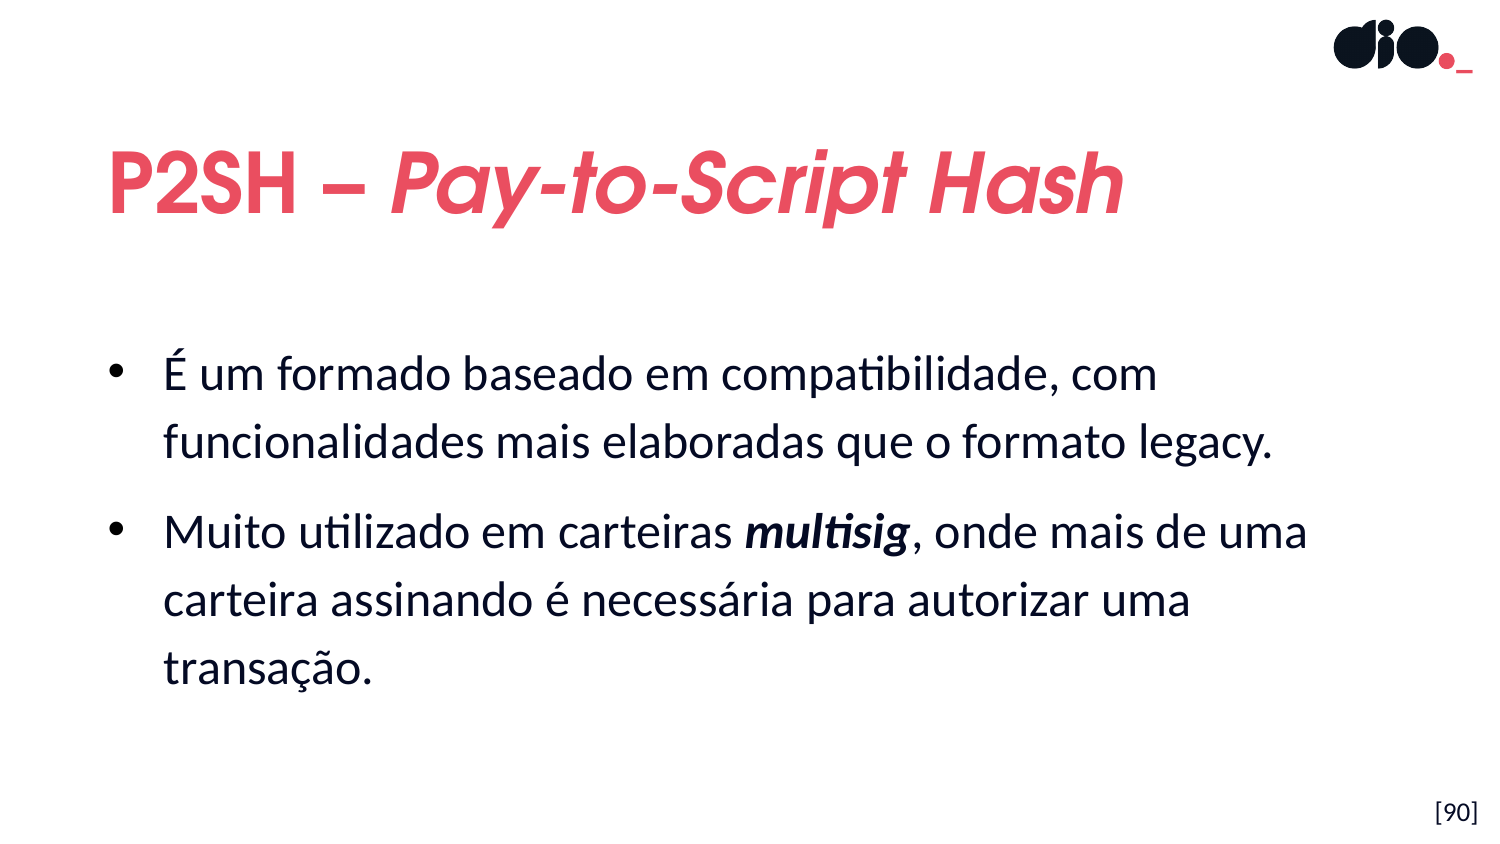

P2SH – Pay-to-Script Hash
É um formado baseado em compatibilidade, com funcionalidades mais elaboradas que o formato legacy.
Muito utilizado em carteiras multisig, onde mais de uma carteira assinando é necessária para autorizar uma transação.
[90]